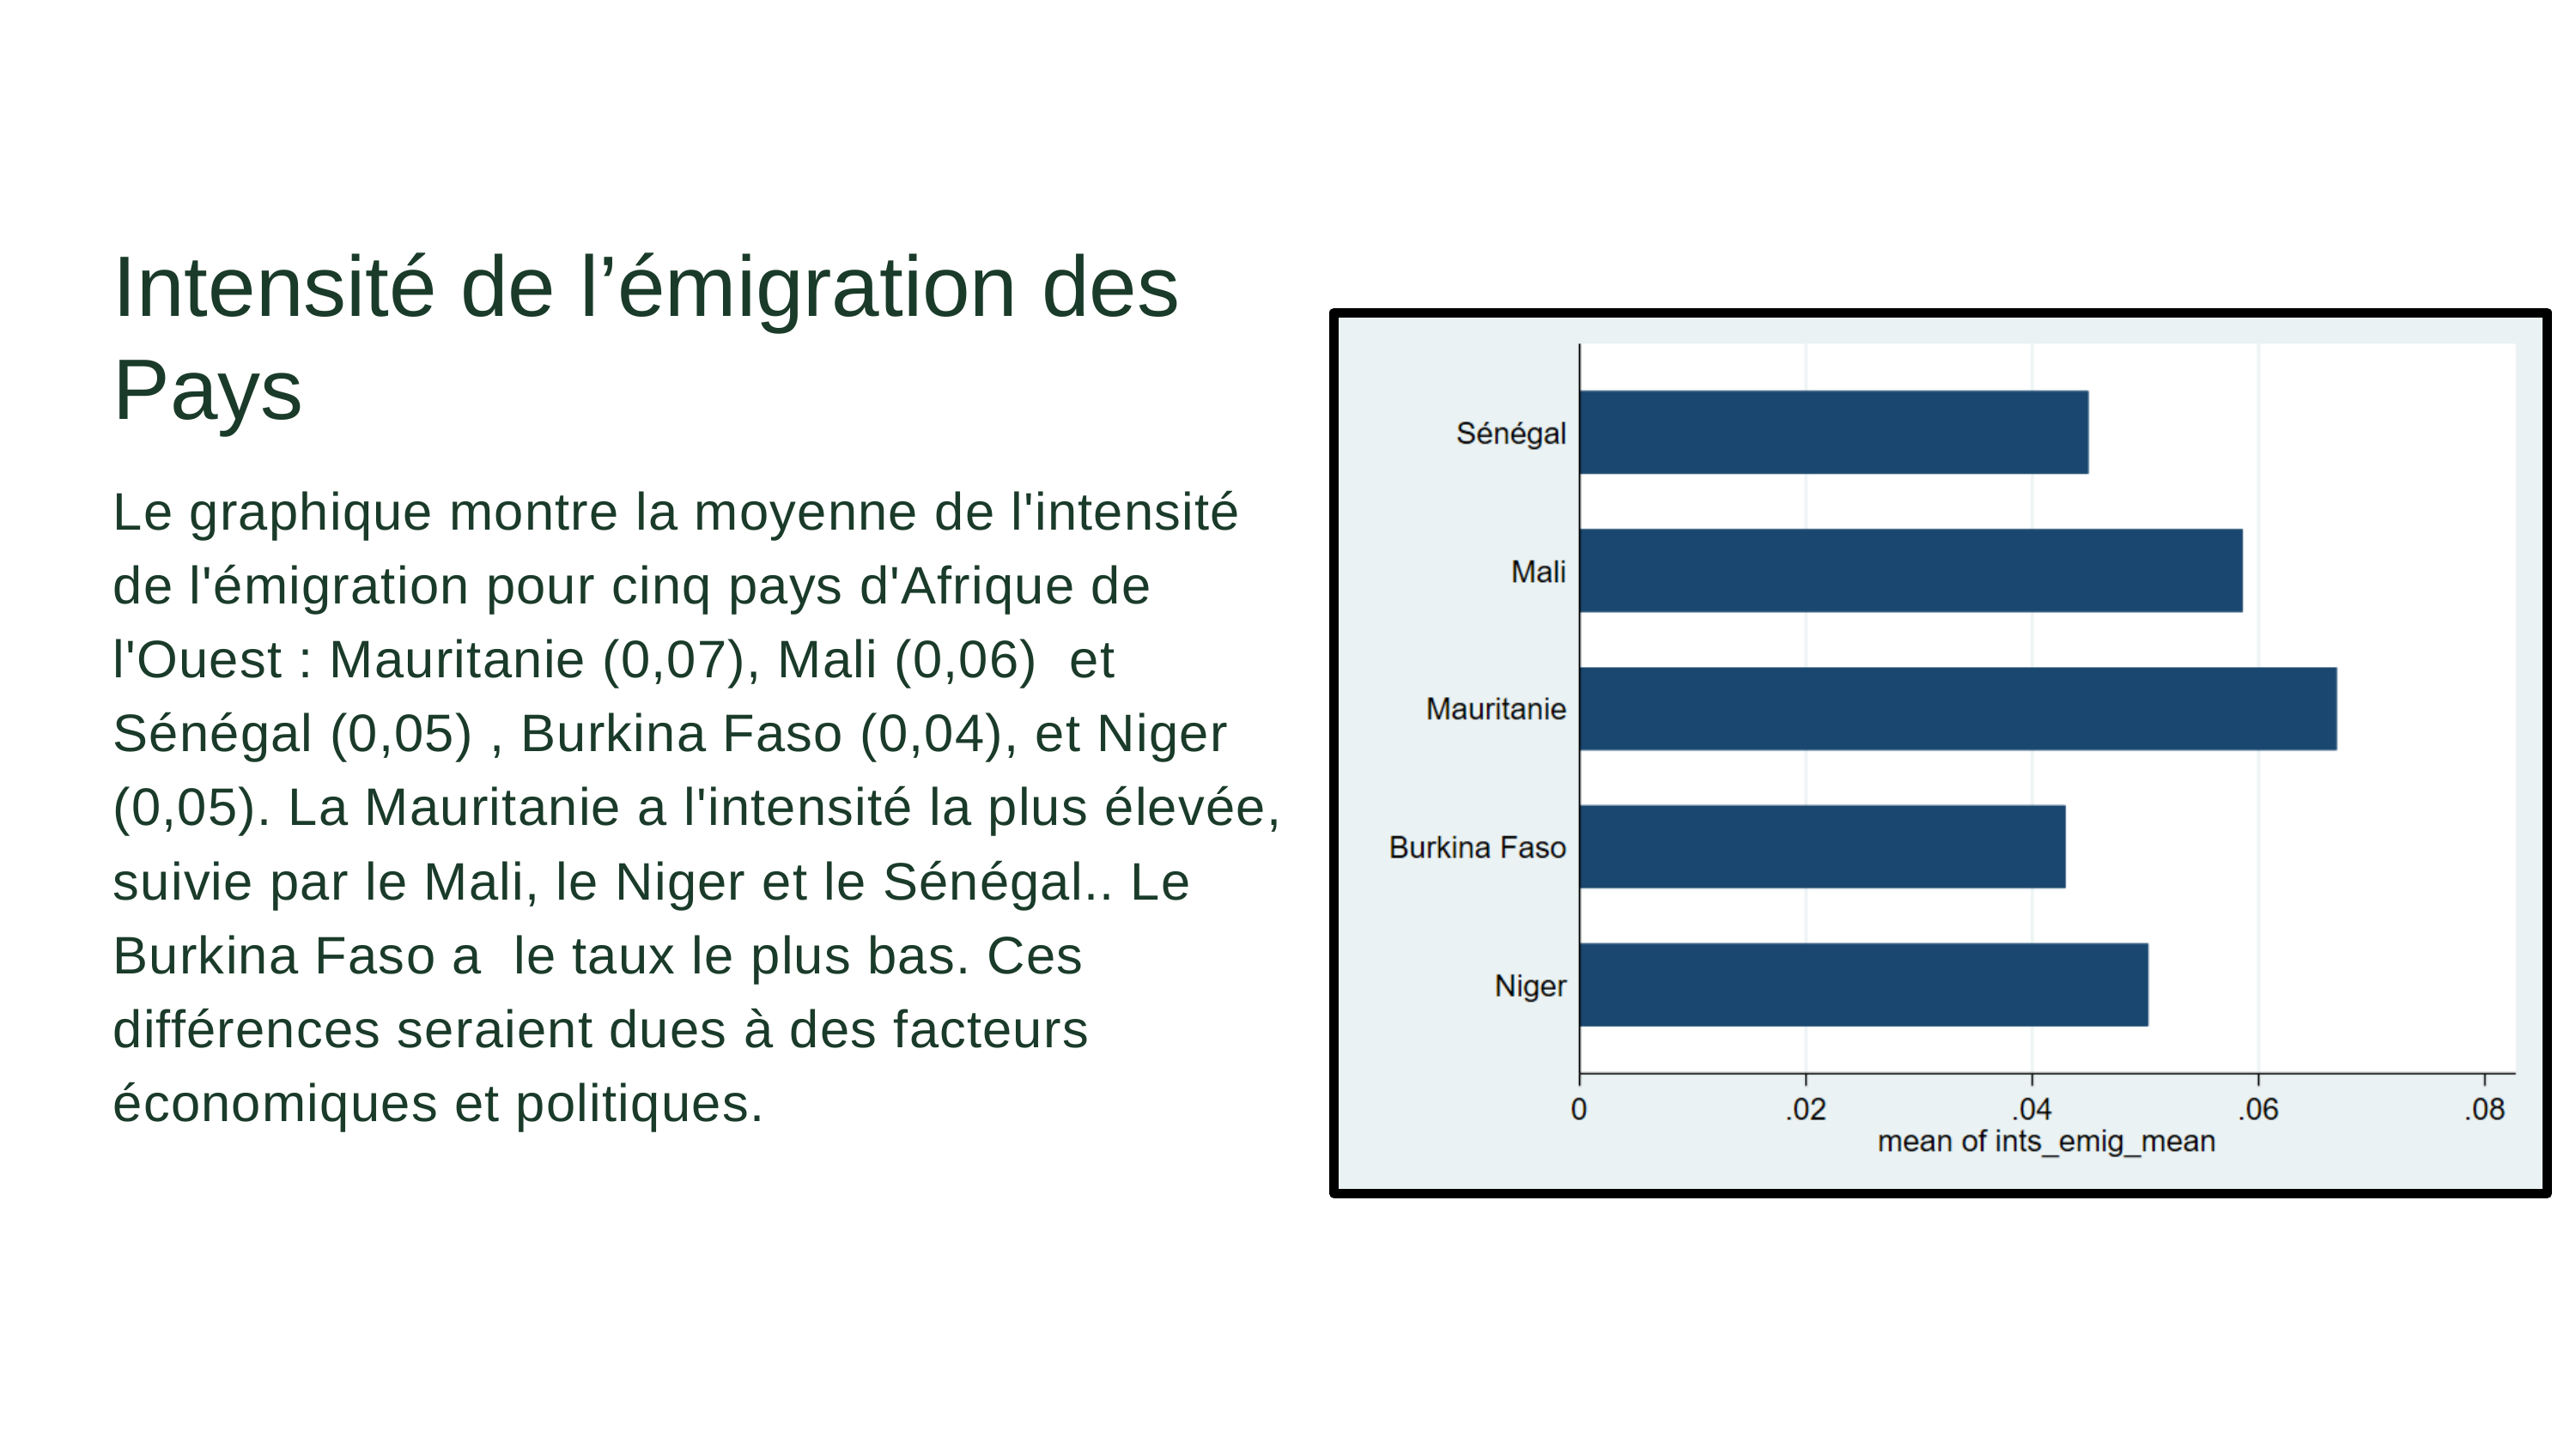

Intensité de l’émigration des Pays

Le graphique montre la moyenne de l'intensité de l'émigration pour cinq pays d'Afrique de l'Ouest : Mauritanie (0,07), Mali (0,06)  et Sénégal (0,05) , Burkina Faso (0,04), et Niger (0,05). La Mauritanie a l'intensité la plus élevée, suivie par le Mali, le Niger et le Sénégal.. Le Burkina Faso a  le taux le plus bas. Ces différences seraient dues à des facteurs économiques et politiques.